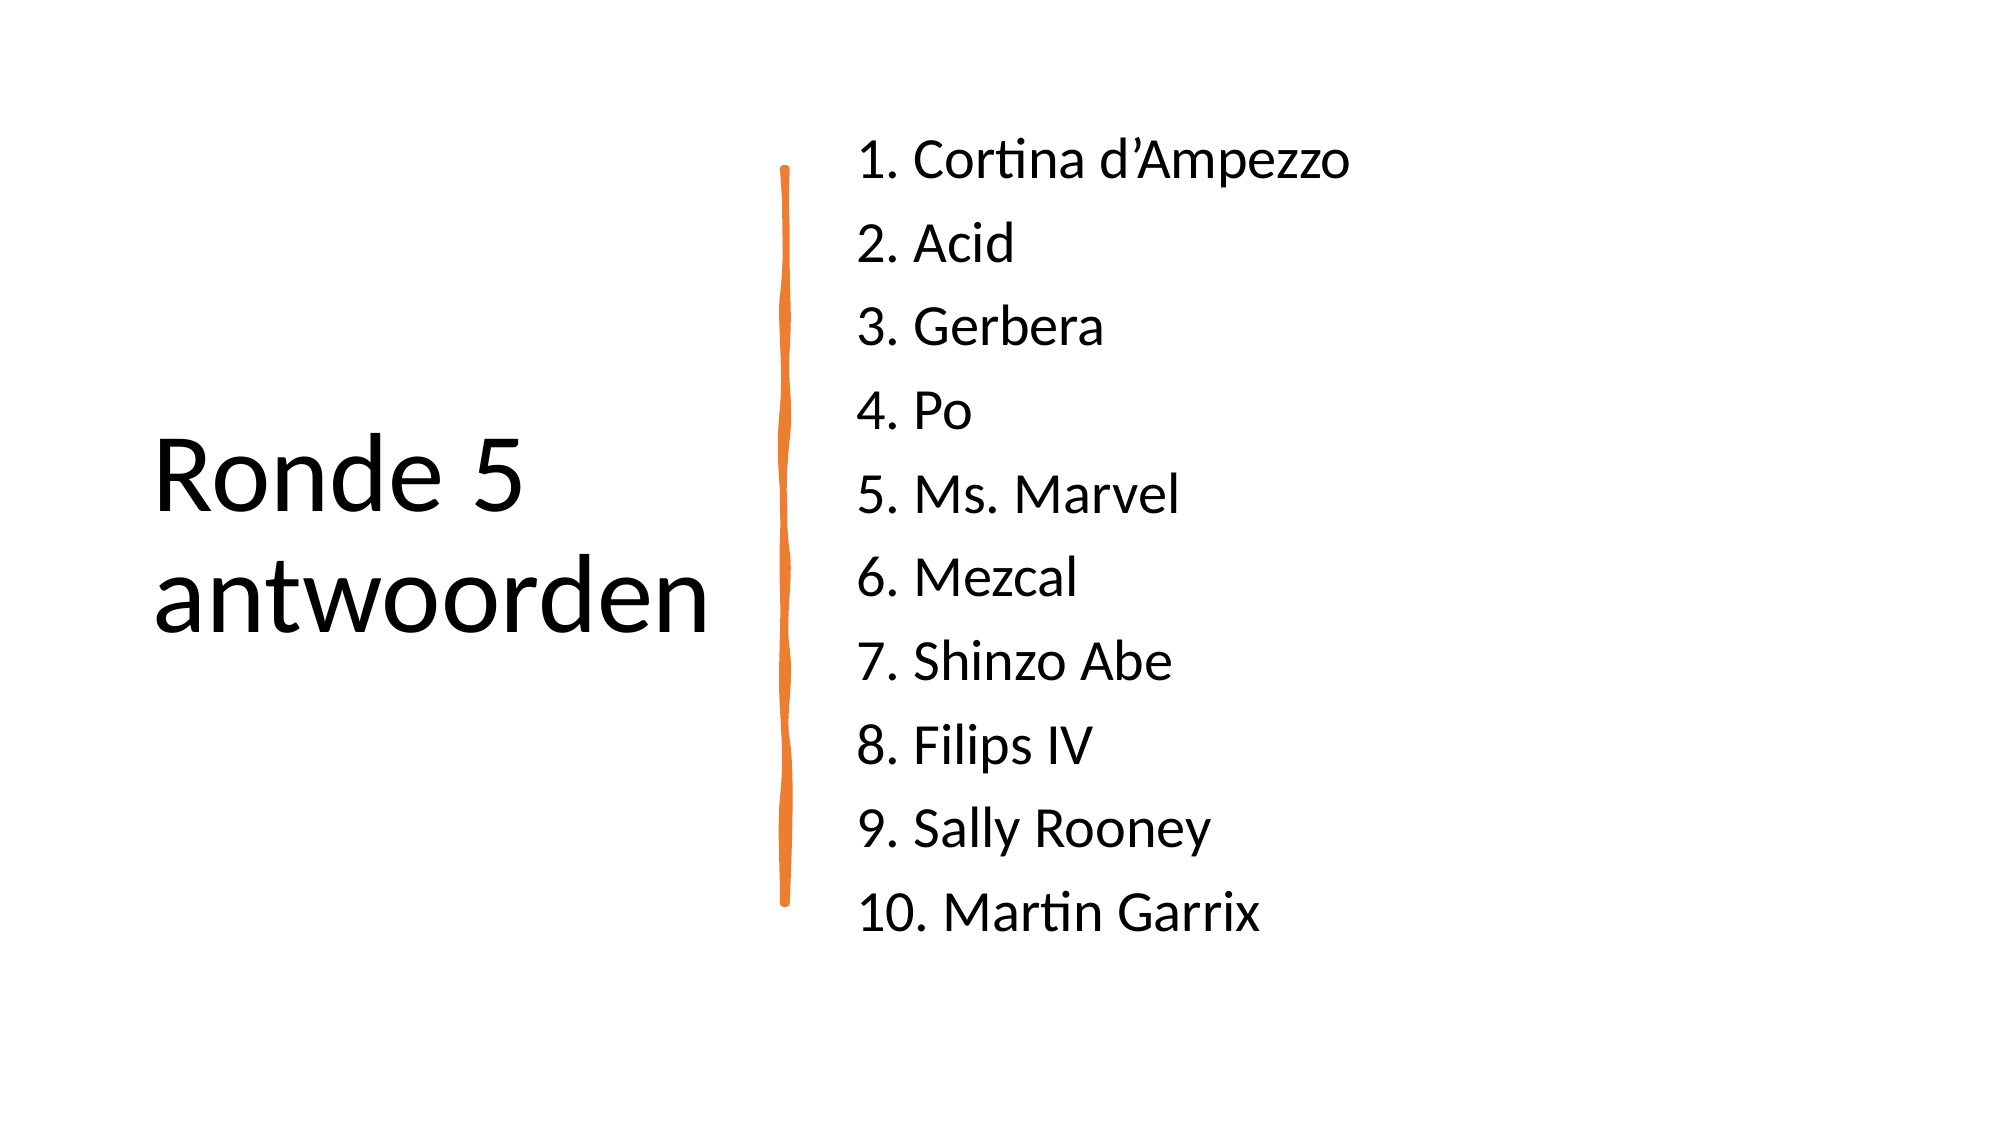

# Ronde 5 antwoorden
1. Cortina d’Ampezzo
2. Acid
3. Gerbera
4. Po
5. Ms. Marvel
6. Mezcal
7. Shinzo Abe
8. Filips IV
9. Sally Rooney
10. Martin Garrix